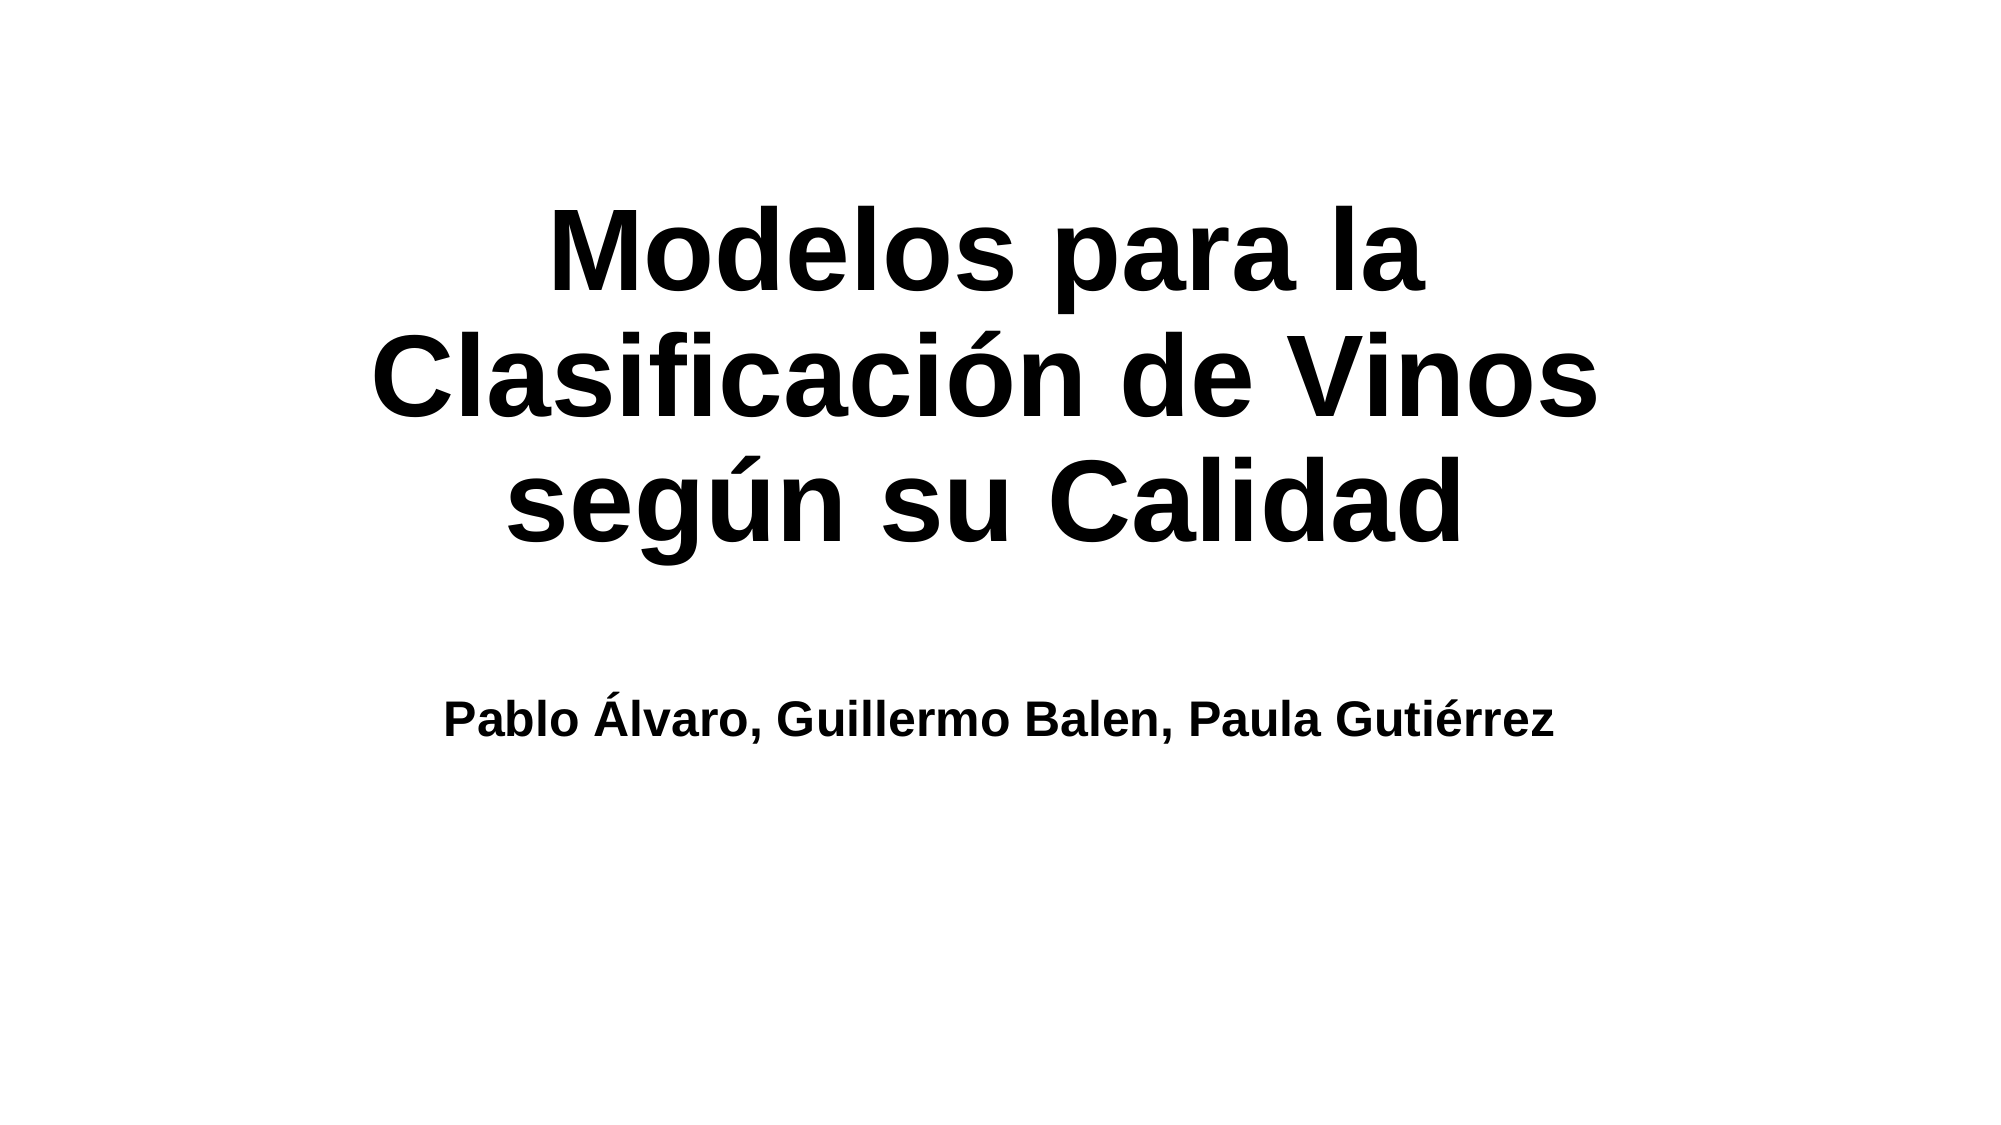

# Modelos para la Clasificación de Vinos según su Calidad
Pablo Álvaro, Guillermo Balen, Paula Gutiérrez